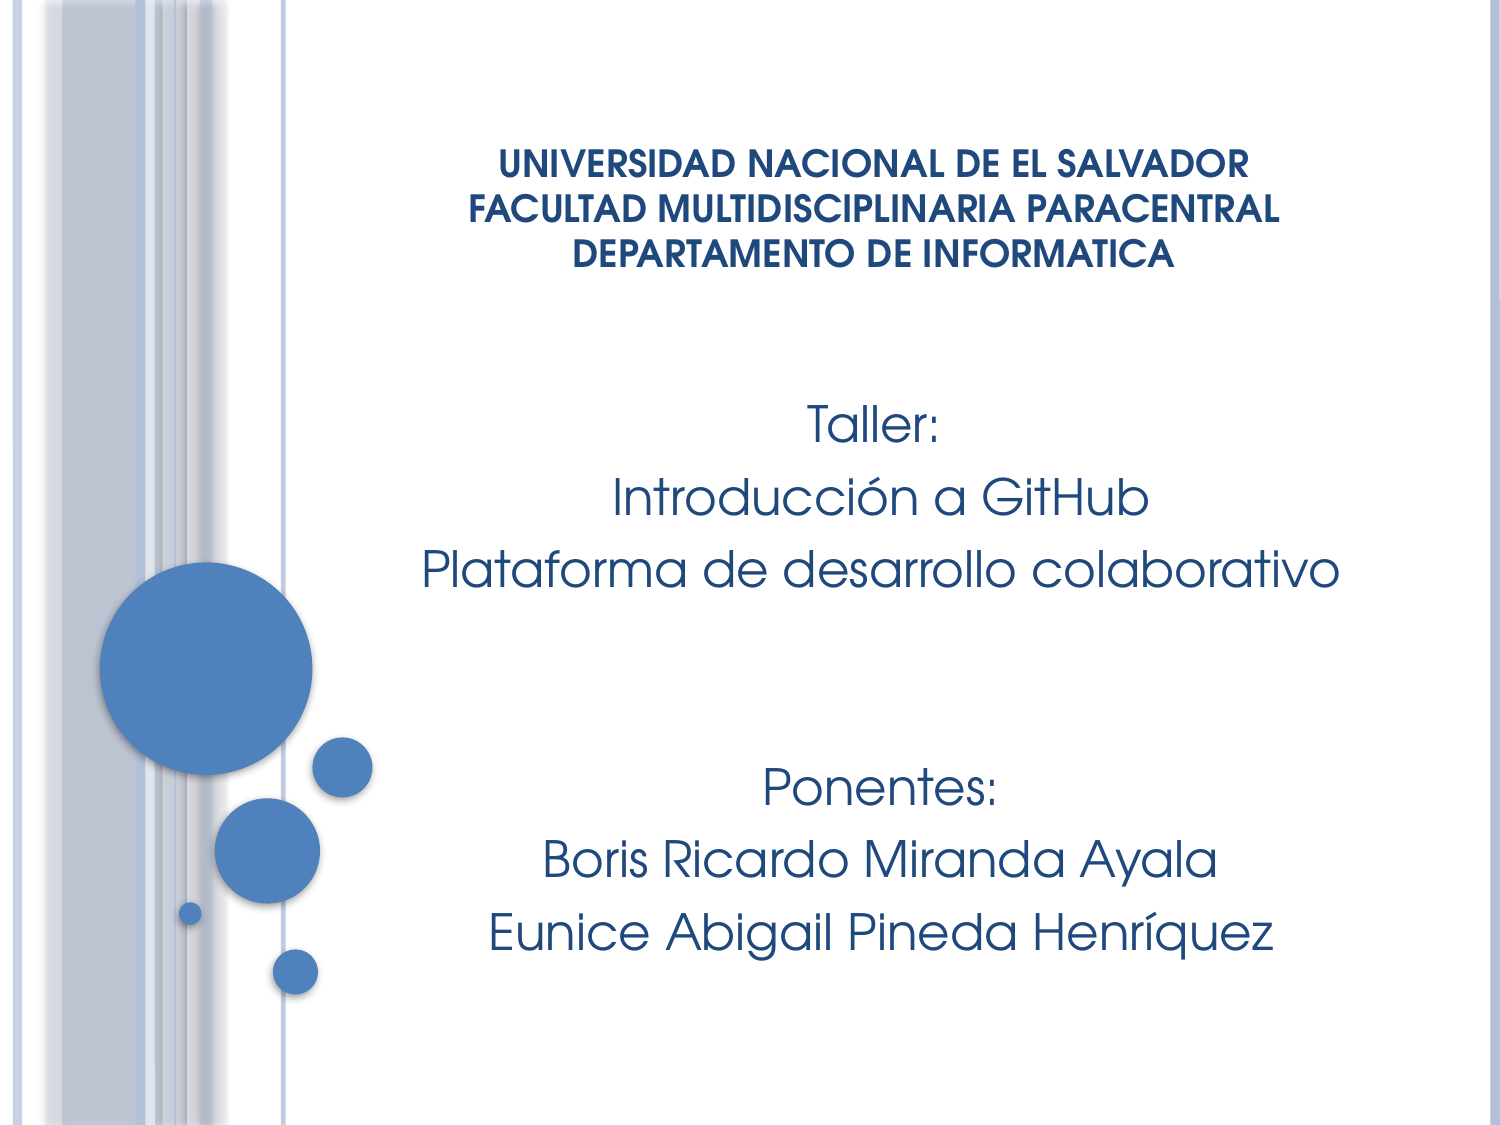

# UNIVERSIDAD NACIONAL DE EL SALVADOR FACULTAD MULTIDISCIPLINARIA PARACENTRAL DEPARTAMENTO DE INFORMATICA
Taller:
Introducción a GitHub
Plataforma de desarrollo colaborativo

Ponentes:
Boris Ricardo Miranda Ayala
Eunice Abigail Pineda Henríquez